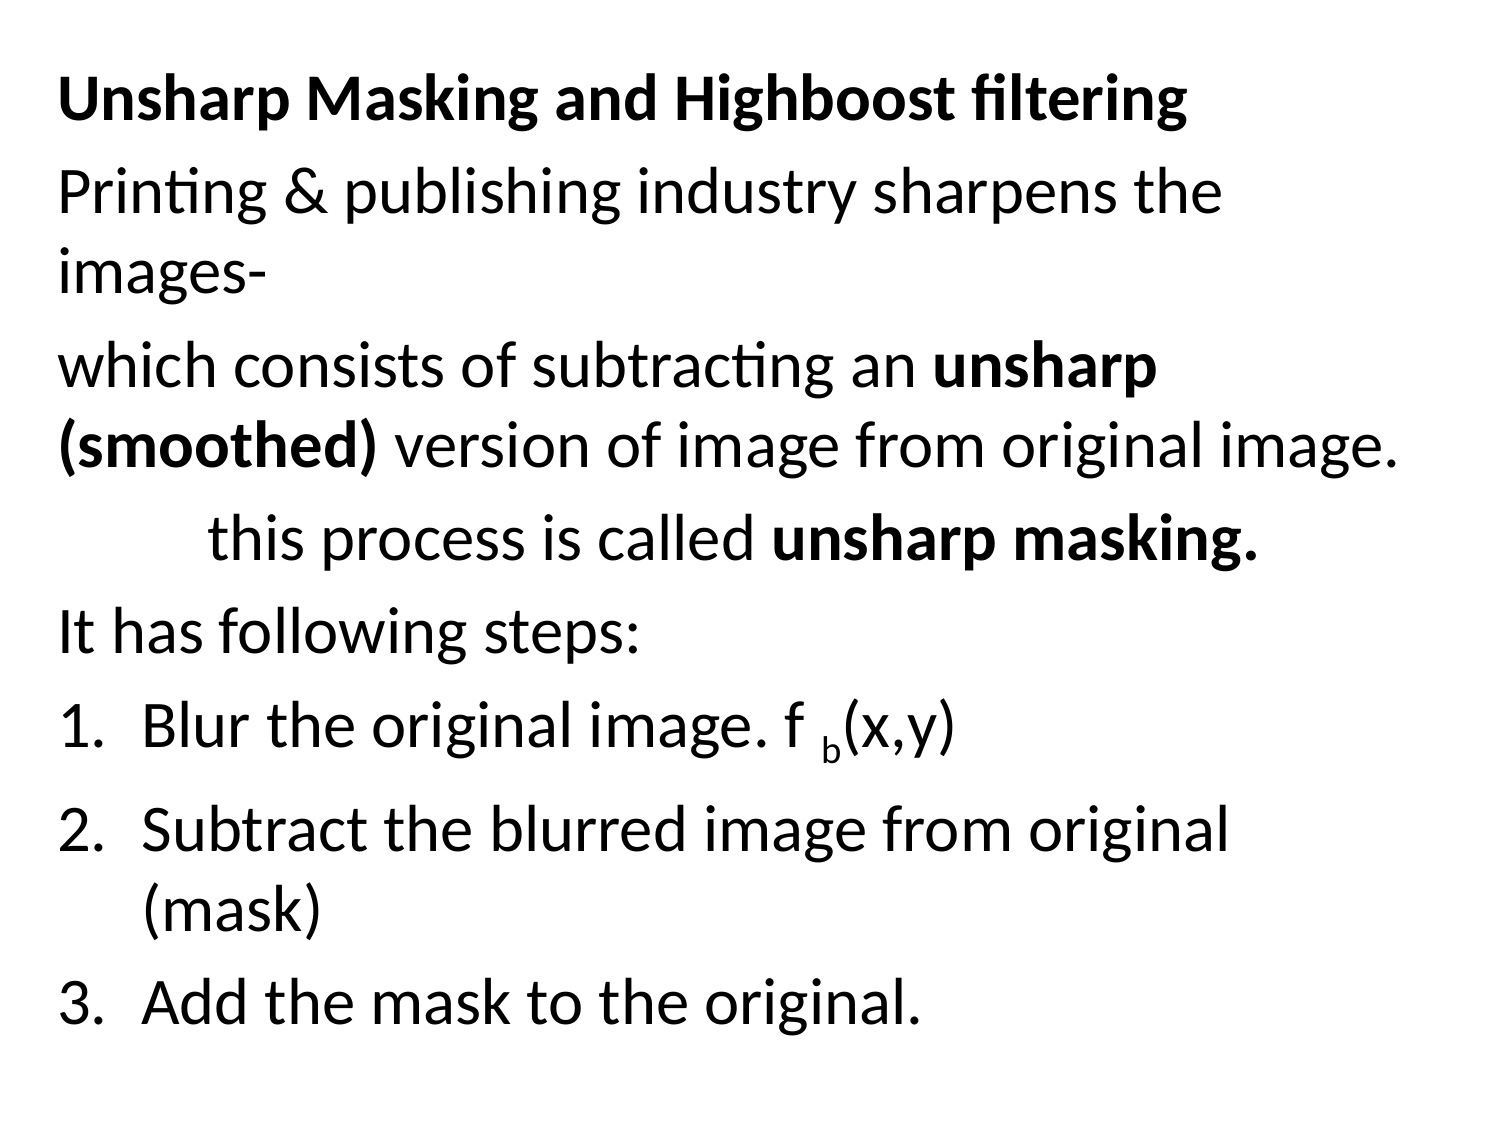

Unsharp Masking and Highboost filtering
Printing & publishing industry sharpens the images-
which consists of subtracting an unsharp (smoothed) version of image from original image.
	this process is called unsharp masking.
It has following steps:
Blur the original image. f b(x,y)
Subtract the blurred image from original (mask)
Add the mask to the original.